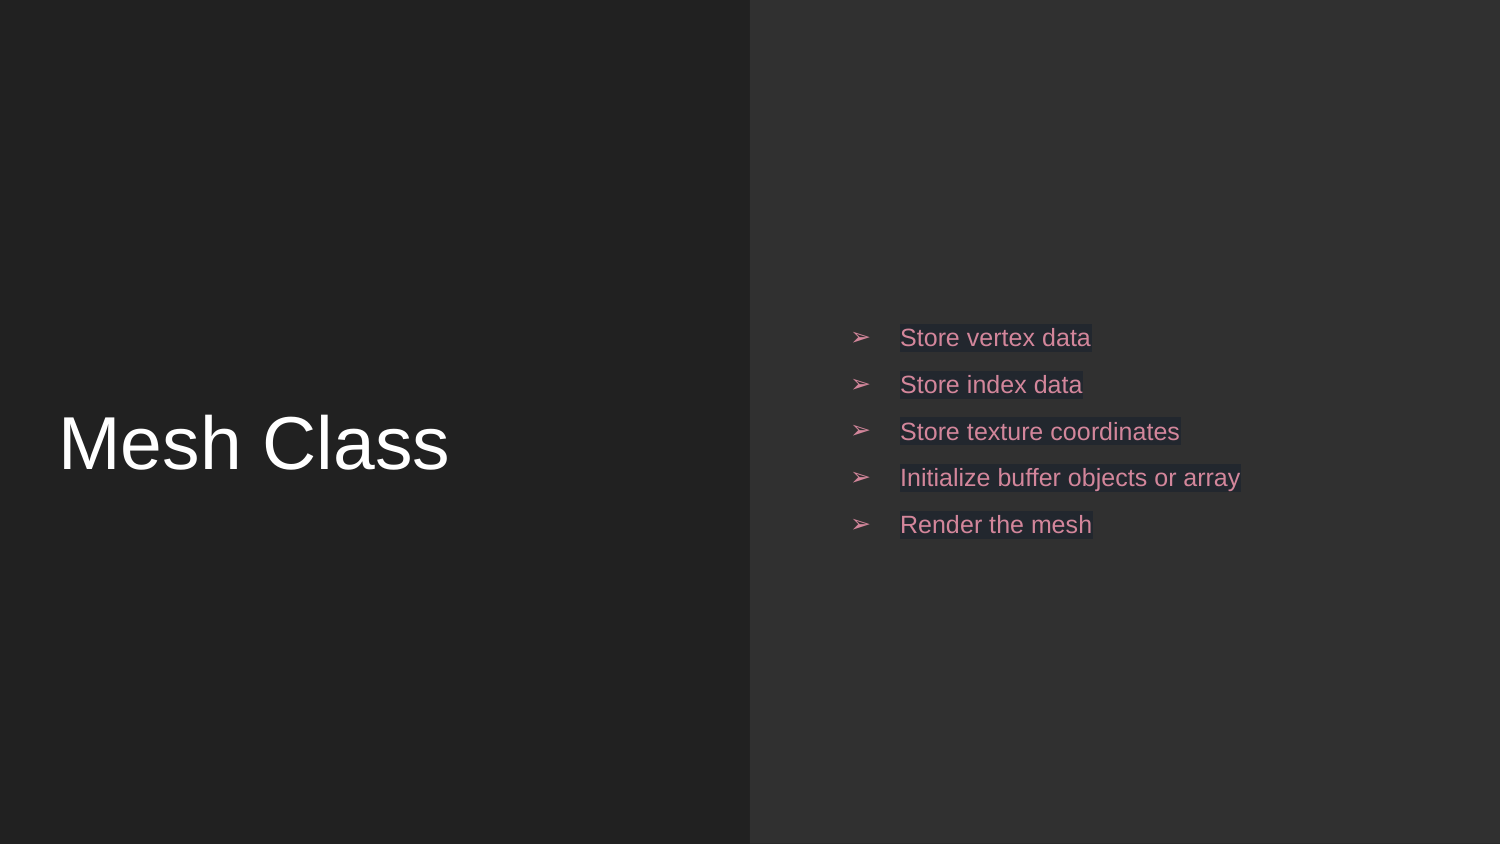

Store vertex data
Store index data
Store texture coordinates
Initialize buffer objects or array
Render the mesh
Mesh Class